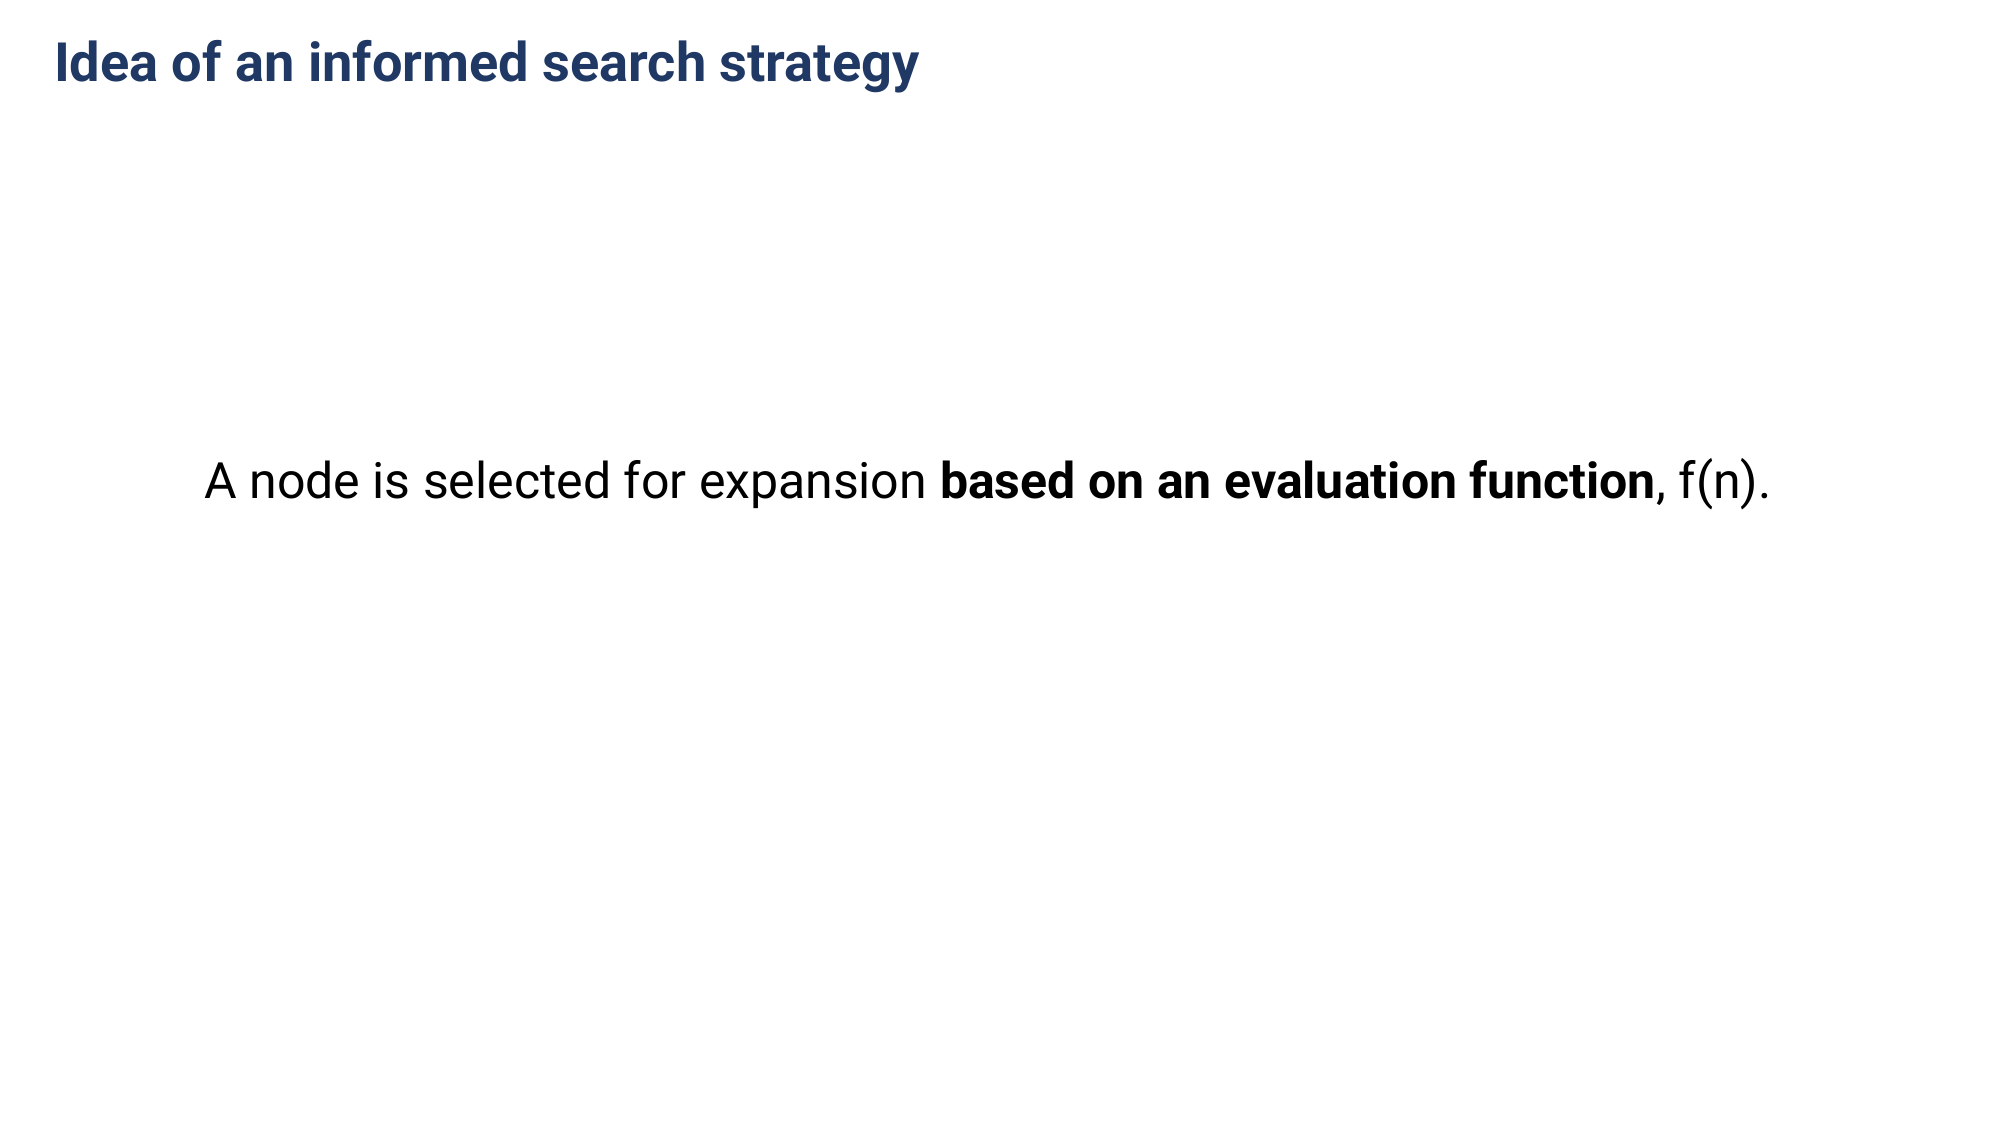

Idea of an informed search strategy
A node is selected for expansion based on an evaluation function, f(n).